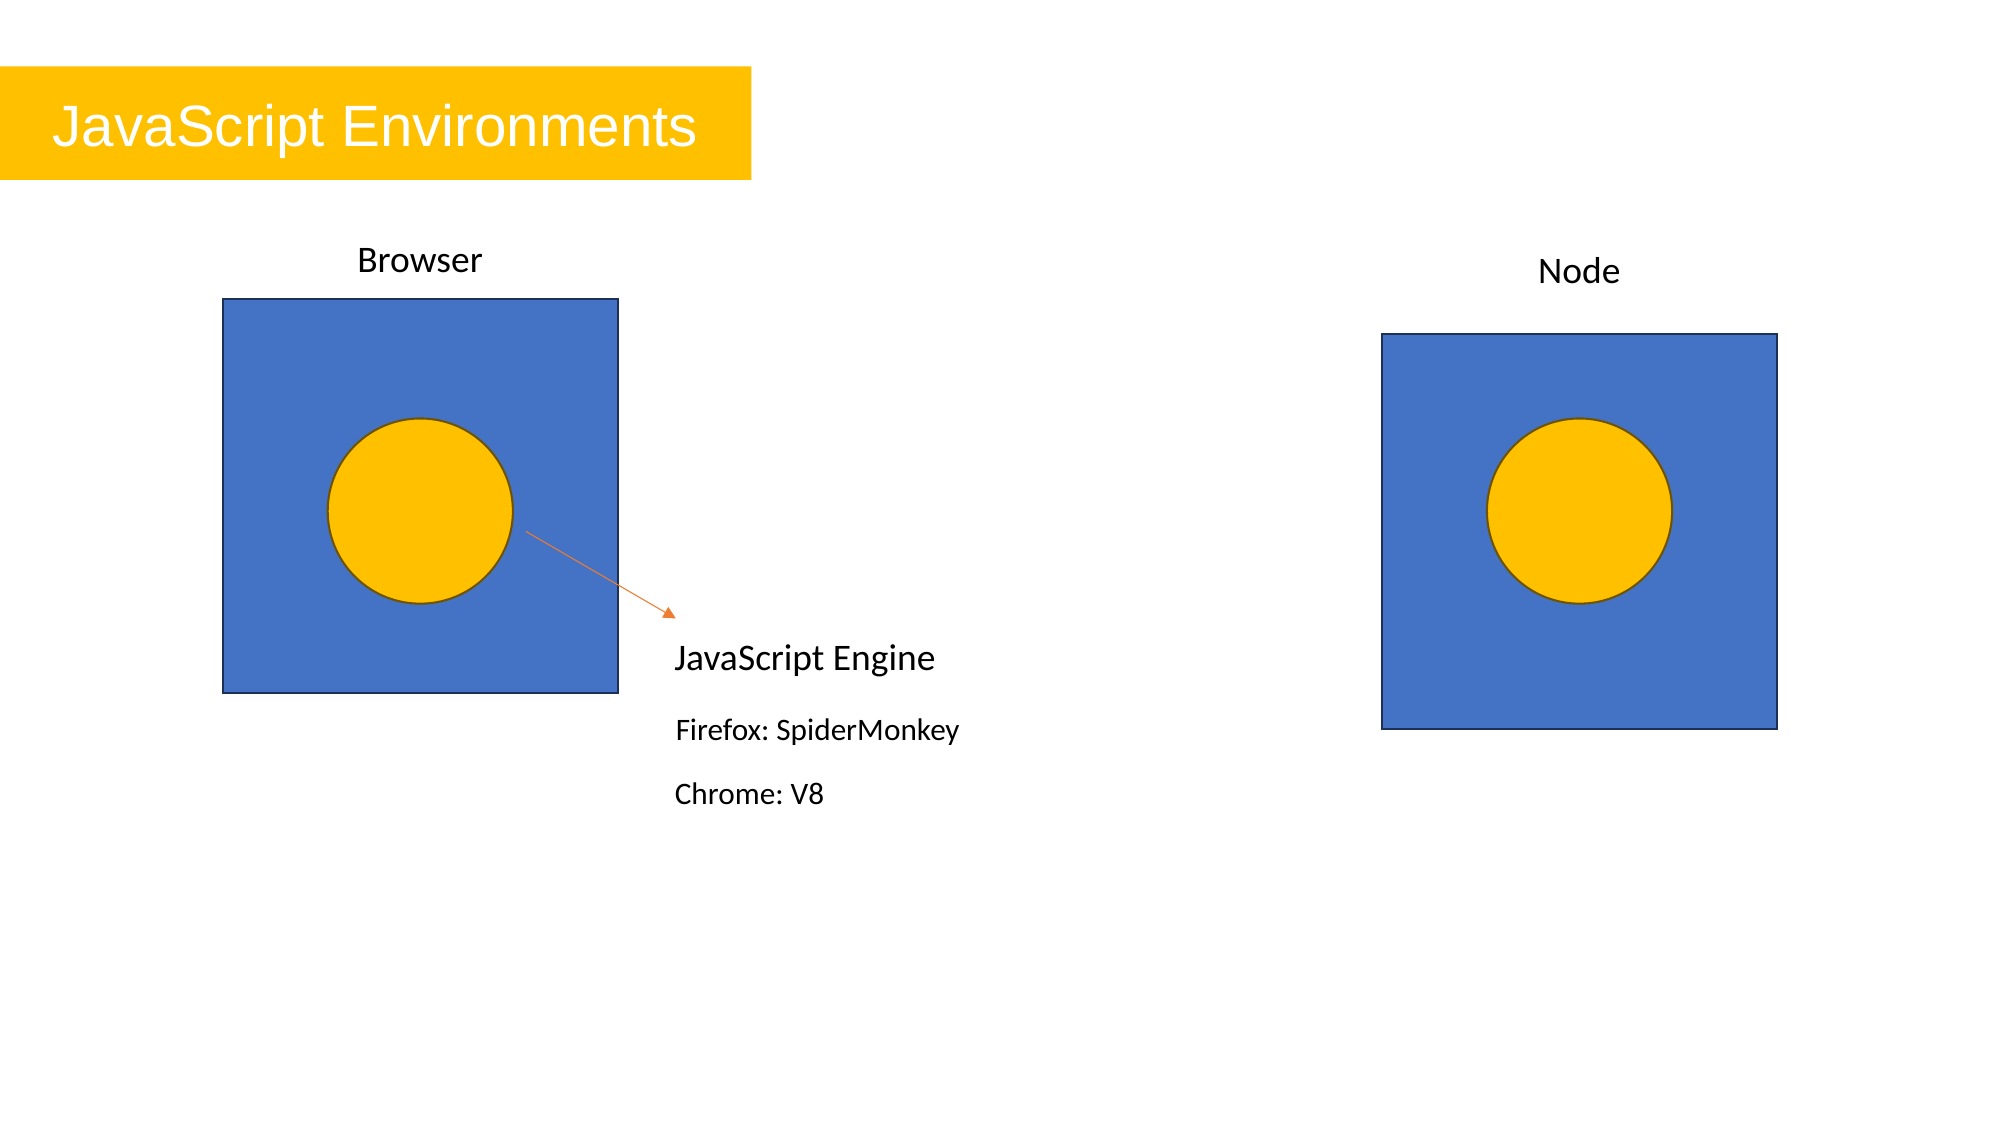

JavaScript Environments
Browser
Node

JavaScript Engine
Firefox: SpiderMonkey
Chrome: V8